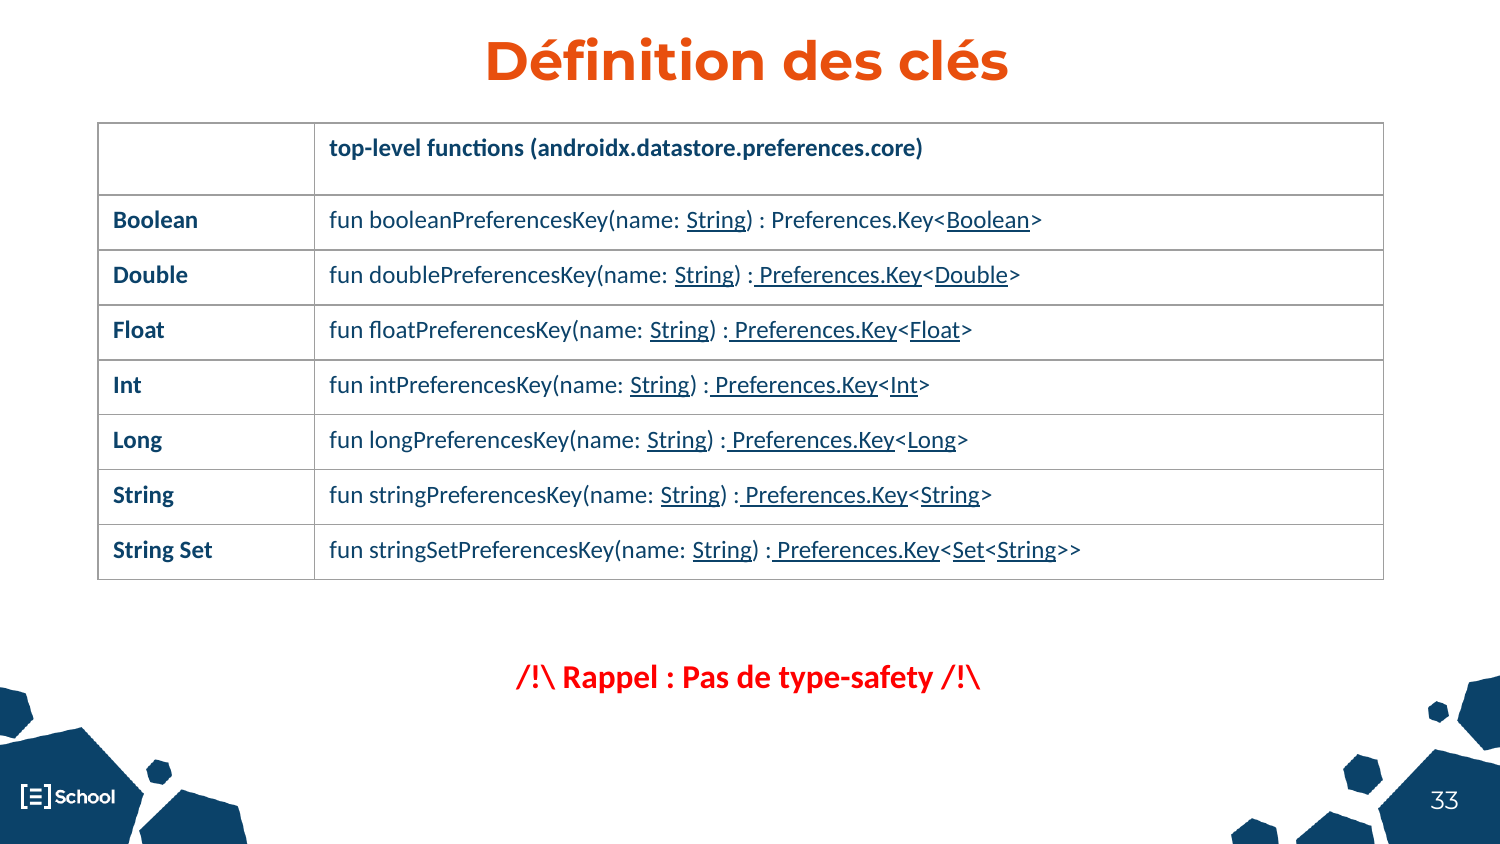

Définition des clés

|  | top-level functions (androidx.datastore.preferences.core) |
| --- | --- |
| Boolean | fun booleanPreferencesKey(name: String) : Preferences.Key<Boolean> |
| Double | fun doublePreferencesKey(name: String) : Preferences.Key<Double> |
| Float | fun floatPreferencesKey(name: String) : Preferences.Key<Float> |
| Int | fun intPreferencesKey(name: String) : Preferences.Key<Int> |
| Long | fun longPreferencesKey(name: String) : Preferences.Key<Long> |
| String | fun stringPreferencesKey(name: String) : Preferences.Key<String> |
| String Set | fun stringSetPreferencesKey(name: String) : Preferences.Key<Set<String>> |
/!\ Rappel : Pas de type-safety /!\
33